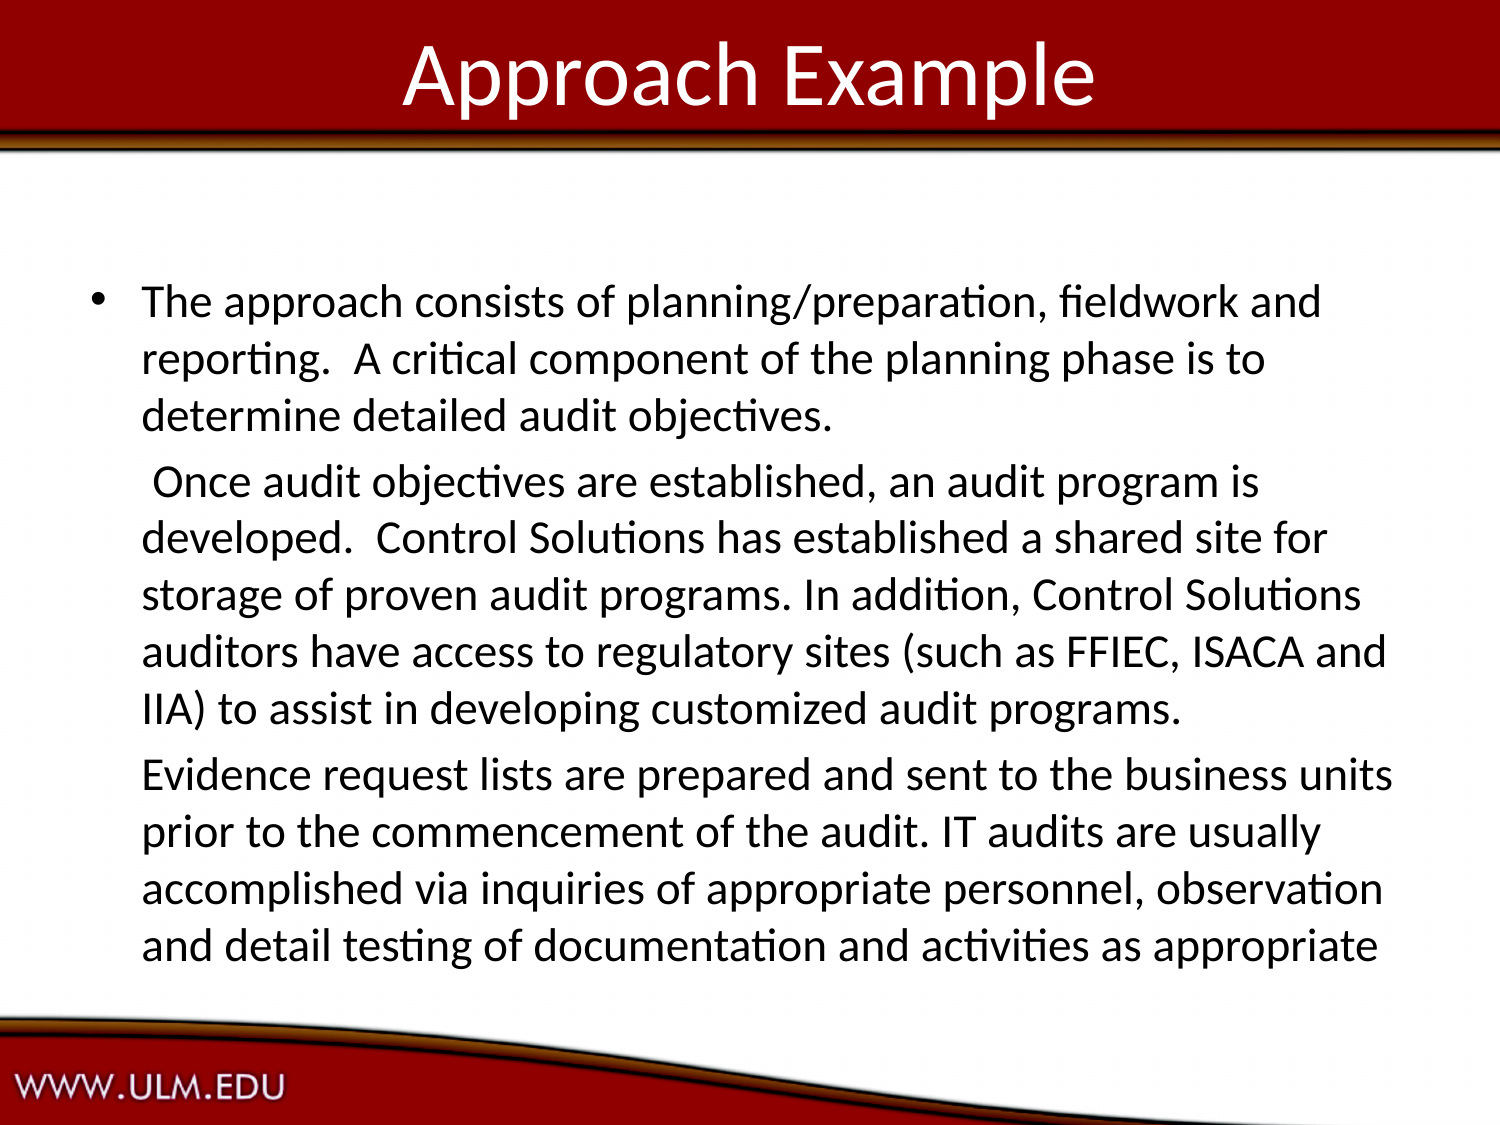

# Approach Example
The approach consists of planning/preparation, fieldwork and reporting.  A critical component of the planning phase is to determine detailed audit objectives.
	 Once audit objectives are established, an audit program is developed.  Control Solutions has established a shared site for storage of proven audit programs. In addition, Control Solutions auditors have access to regulatory sites (such as FFIEC, ISACA and IIA) to assist in developing customized audit programs.
	Evidence request lists are prepared and sent to the business units prior to the commencement of the audit. IT audits are usually accomplished via inquiries of appropriate personnel, observation and detail testing of documentation and activities as appropriate